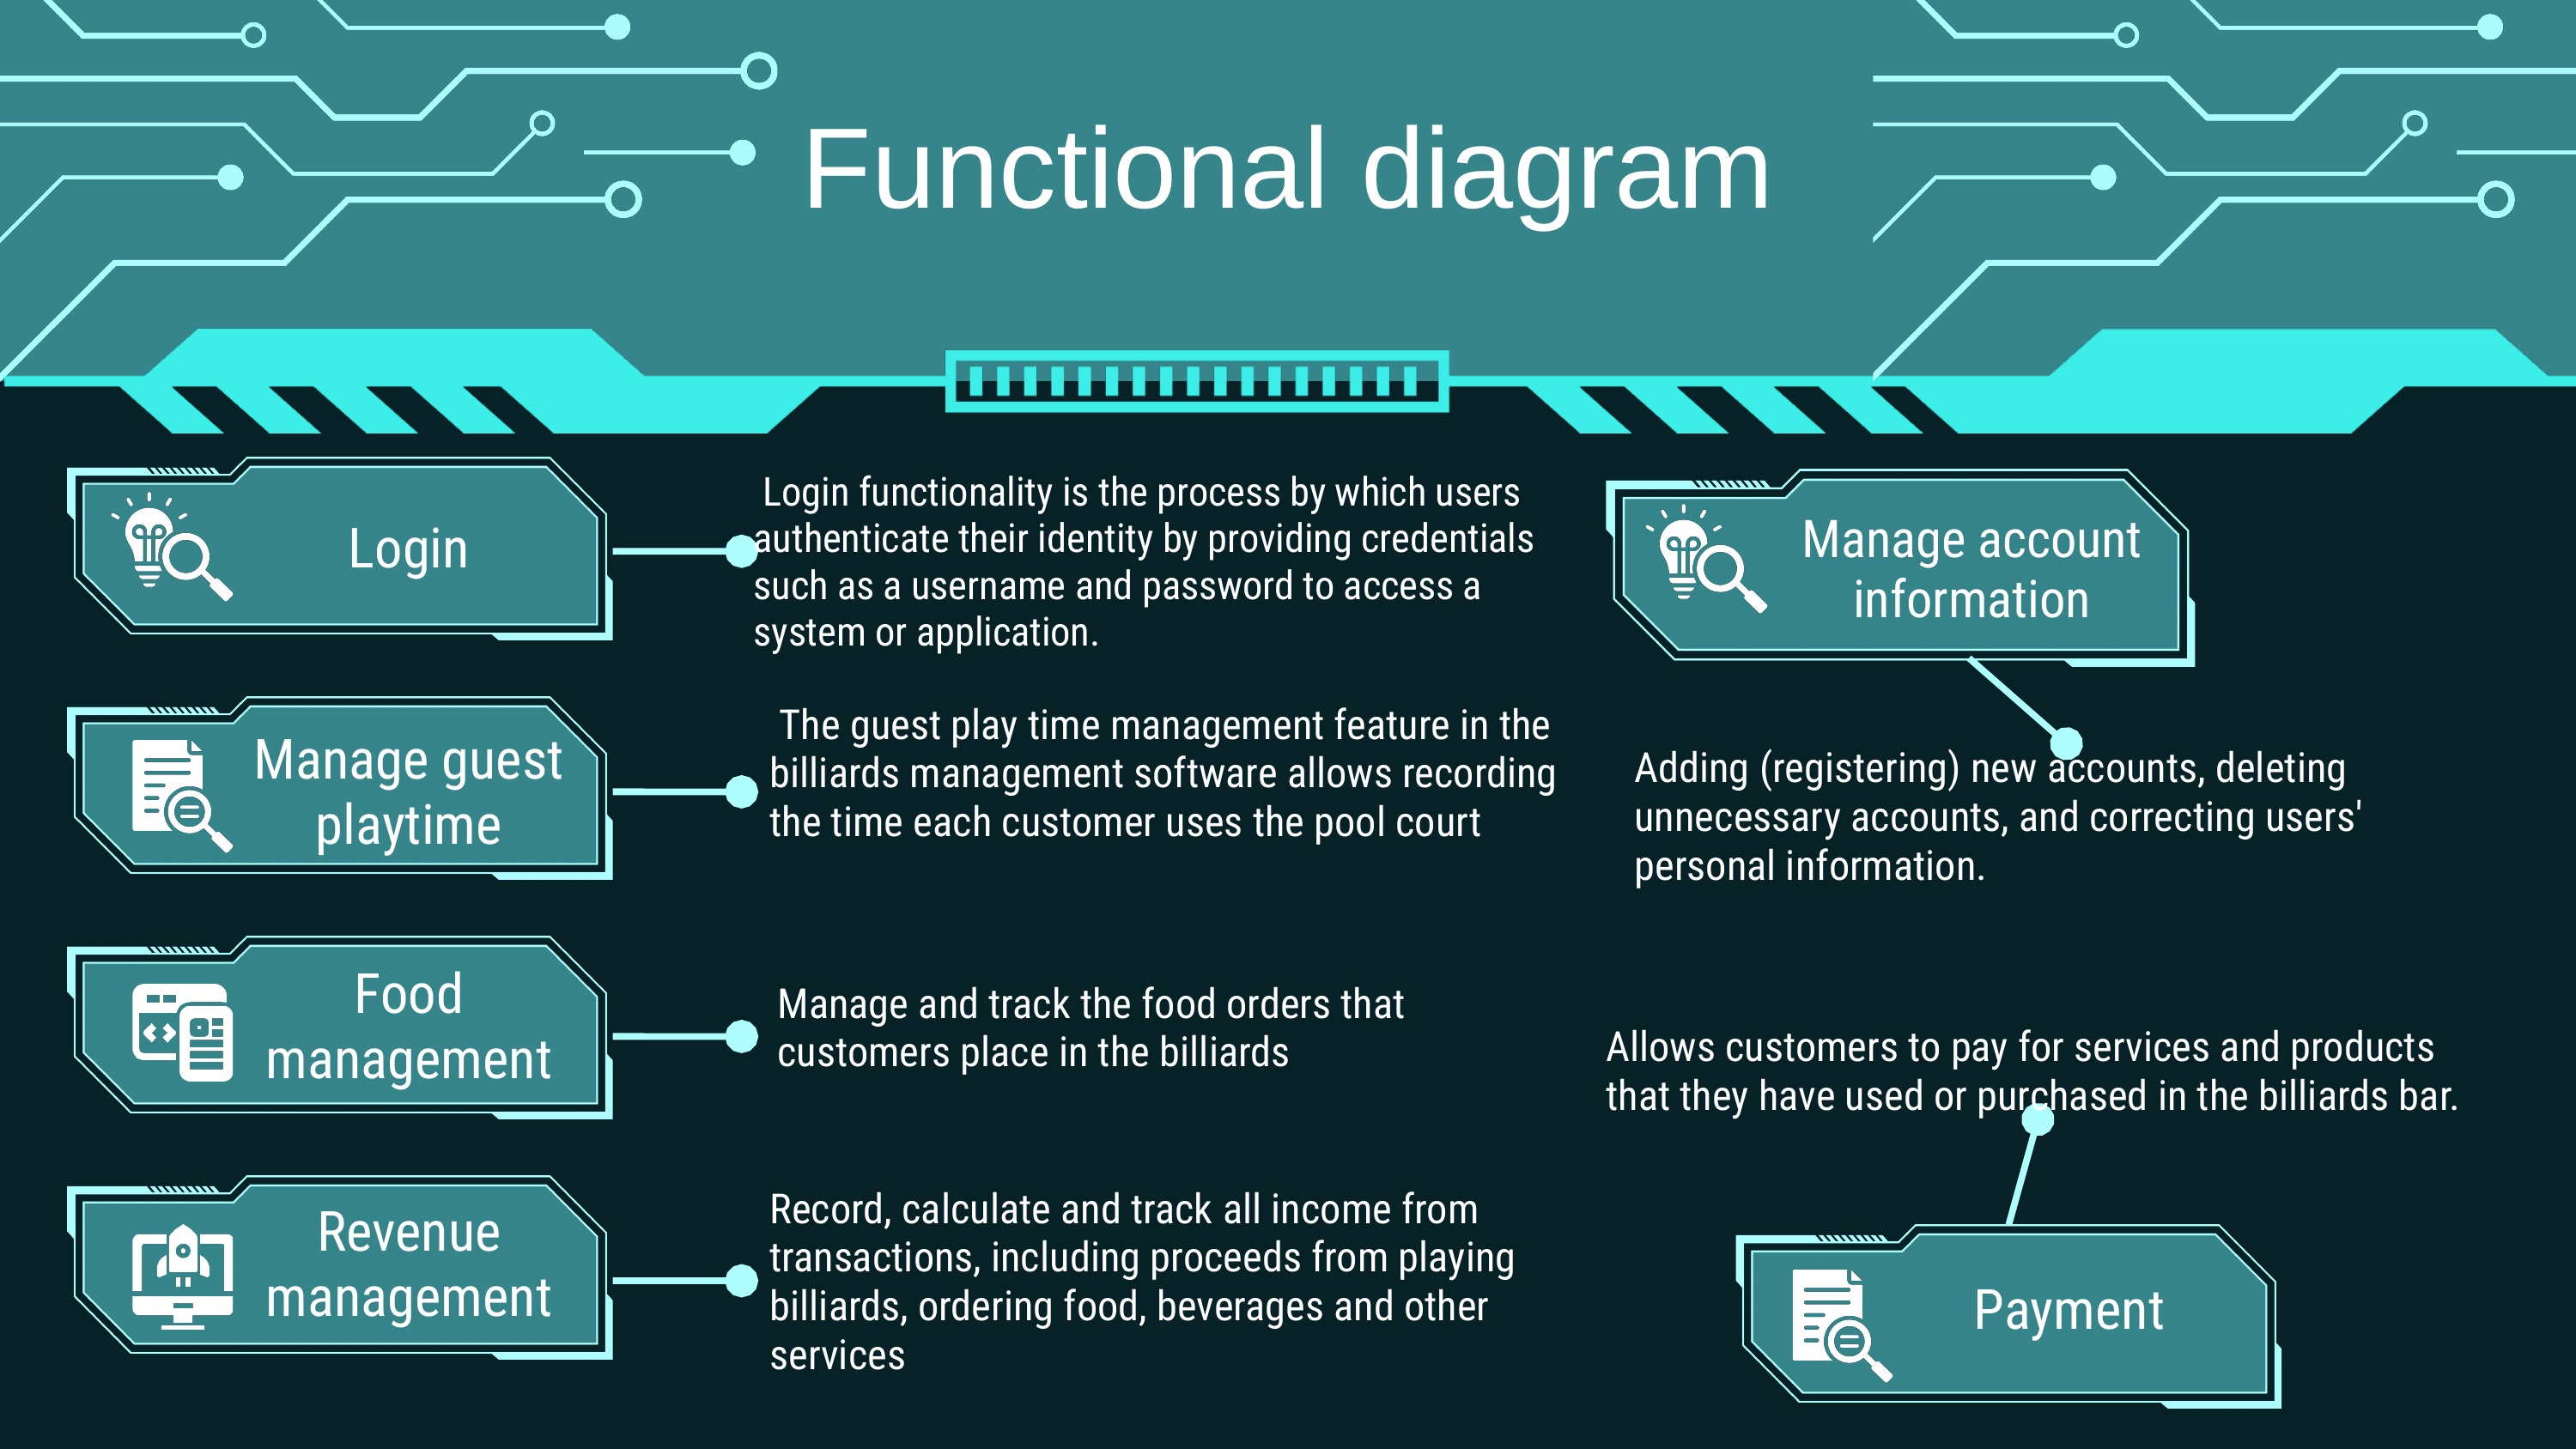

Functional diagram

 Login functionality is the process by which users authenticate their identity by providing credentials such as a username and password to access a system or application.

Manage account information
Login

 The guest play time management feature in the billiards management software allows recording the time each customer uses the pool court
Manage guest playtime

Adding (registering) new accounts, deleting unnecessary accounts, and correcting users' personal information.

Food management
Manage and track the food orders that customers place in the billiards

Allows customers to pay for services and products that they have used or purchased in the billiards bar.

Record, calculate and track all income from transactions, including proceeds from playing billiards, ordering food, beverages and other services
Revenue management

Payment